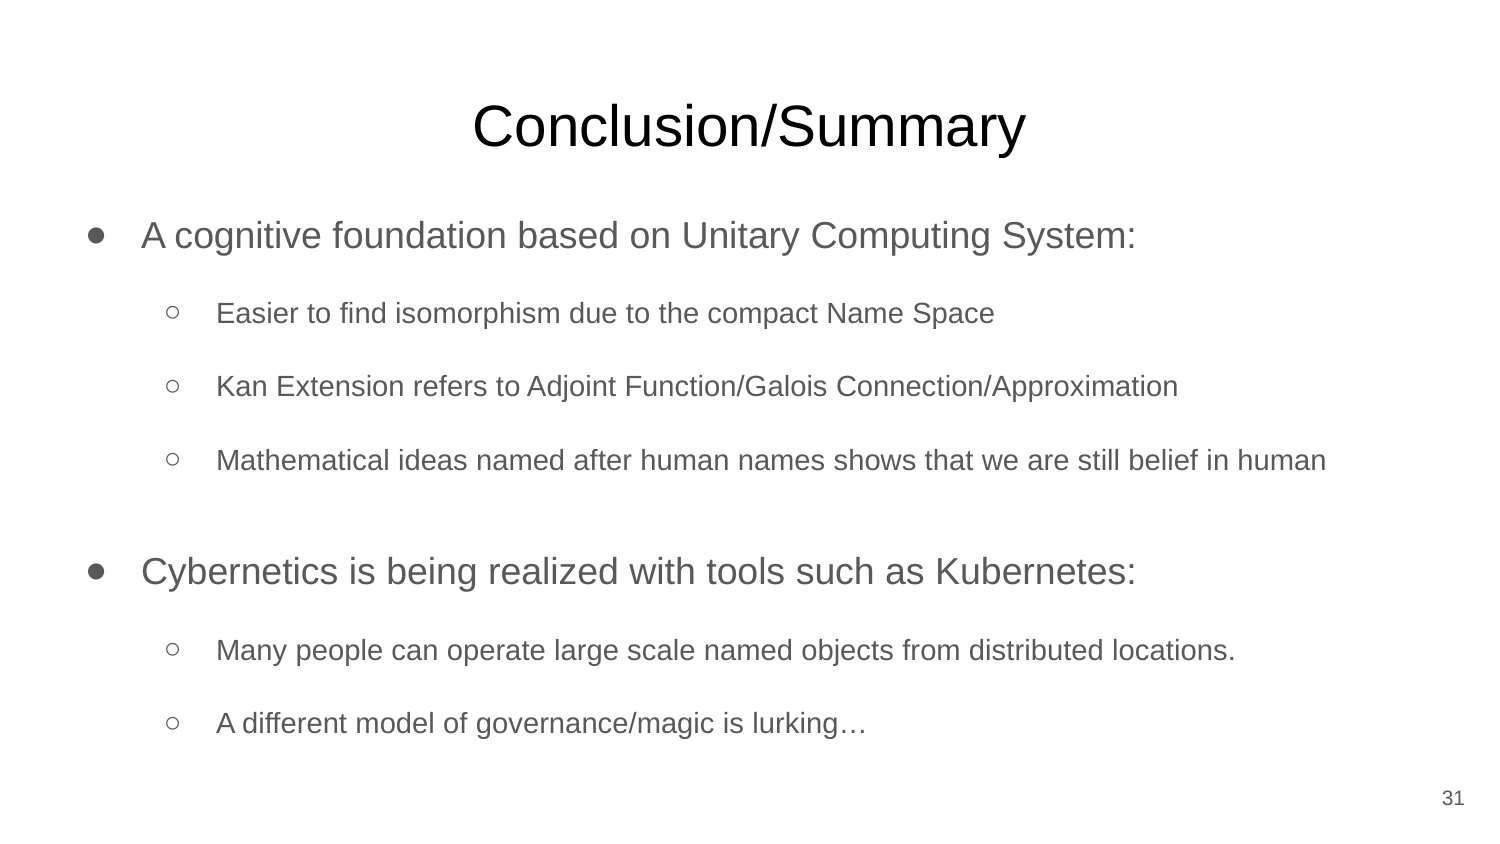

# Conclusion/Summary
A cognitive foundation based on Unitary Computing System:
Easier to find isomorphism due to the compact Name Space
Kan Extension refers to Adjoint Function/Galois Connection/Approximation
Mathematical ideas named after human names shows that we are still belief in human

Cybernetics is being realized with tools such as Kubernetes:
Many people can operate large scale named objects from distributed locations.
A different model of governance/magic is lurking…
31